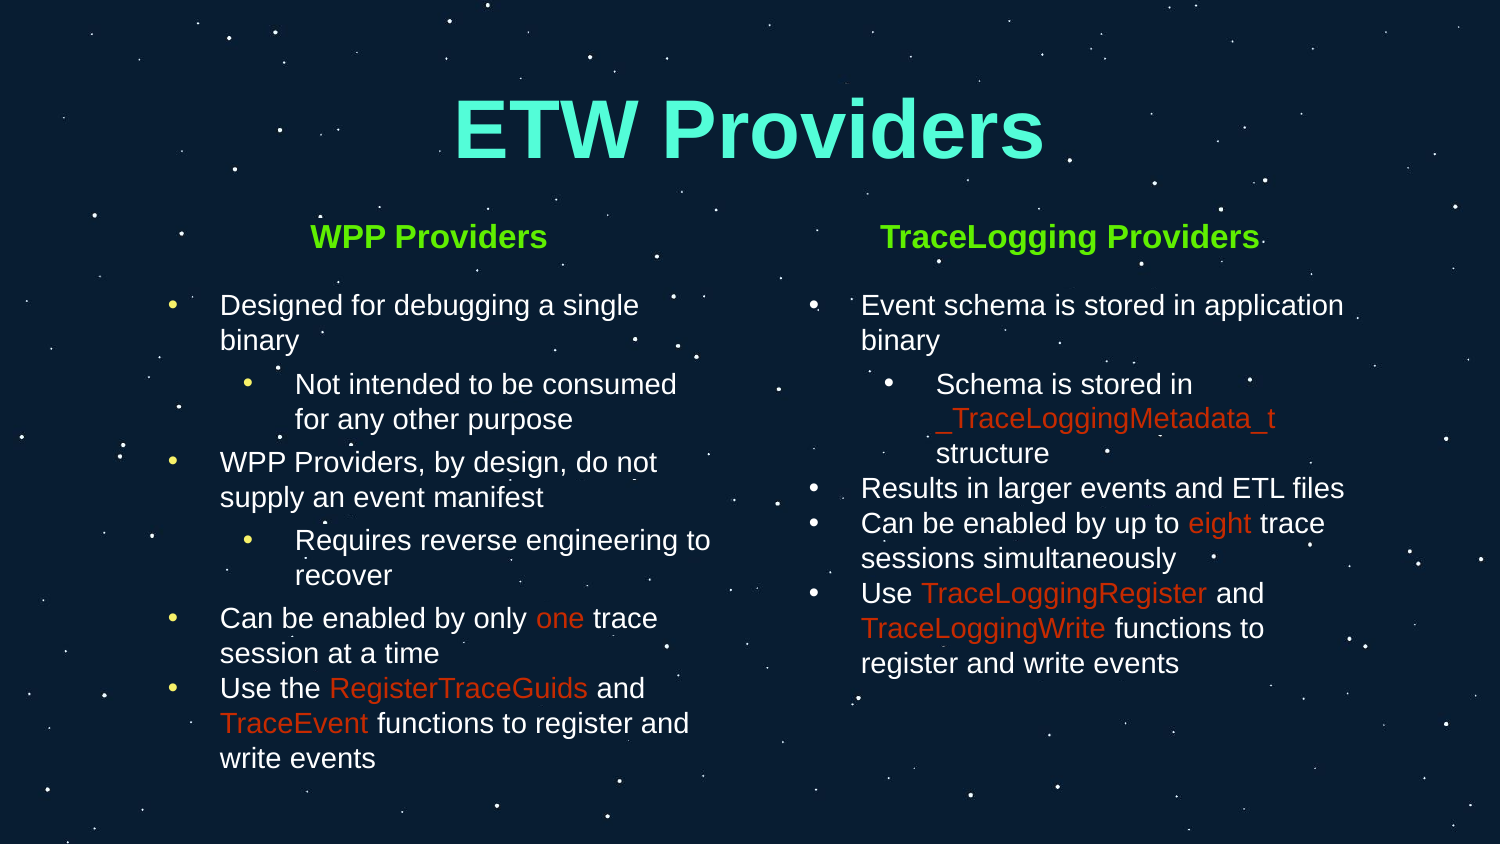

# ETW Providers
WPP Providers
TraceLogging Providers
Designed for debugging a single binary
Not intended to be consumed for any other purpose
WPP Providers, by design, do not supply an event manifest
Requires reverse engineering to recover
Can be enabled by only one trace session at a time
Use the RegisterTraceGuids and TraceEvent functions to register and write events

Event schema is stored in application binary
Schema is stored in _TraceLoggingMetadata_t structure
Results in larger events and ETL files
Can be enabled by up to eight trace sessions simultaneously
Use TraceLoggingRegister and TraceLoggingWrite functions to register and write events